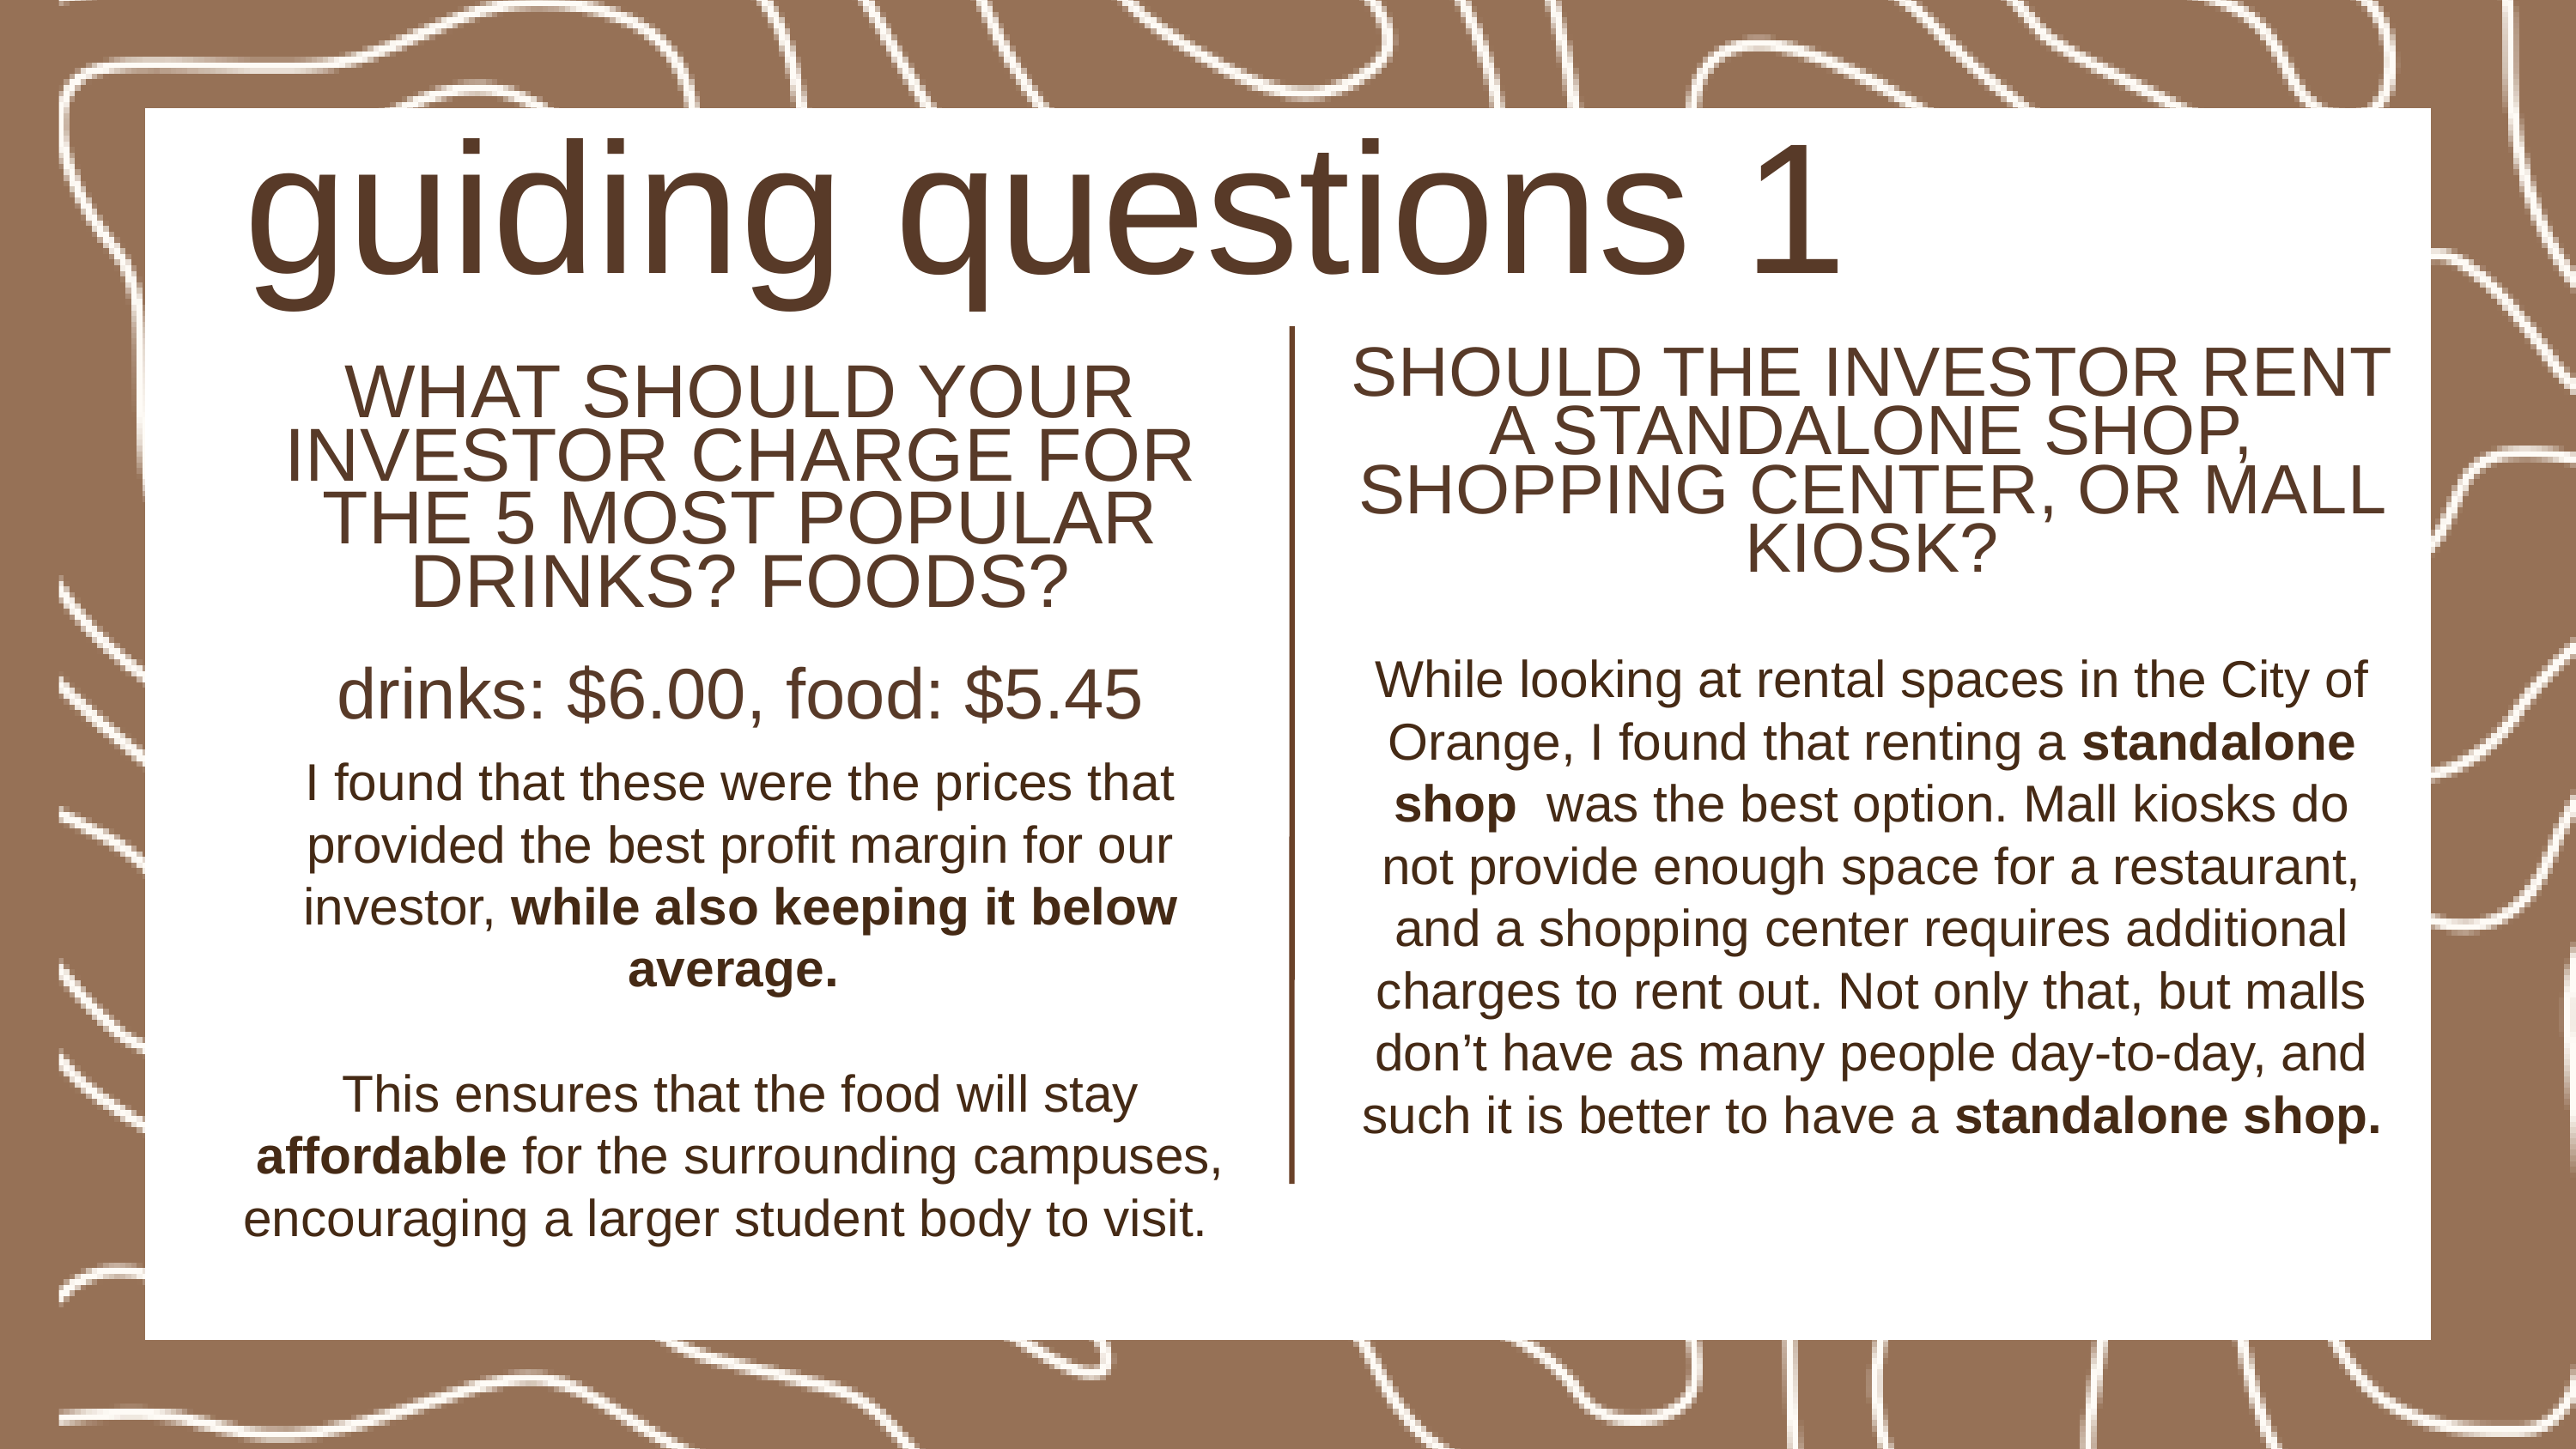

guiding questions 1

SHOULD THE INVESTOR RENT A STANDALONE SHOP, SHOPPING CENTER, OR MALL KIOSK?
WHAT SHOULD YOUR INVESTOR CHARGE FOR THE 5 MOST POPULAR DRINKS? FOODS?
drinks: $6.00, food: $5.45
While looking at rental spaces in the City of Orange, I found that renting a standalone shop  was the best option. Mall kiosks do not provide enough space for a restaurant, and a shopping center requires additional charges to rent out. Not only that, but malls don’t have as many people day-to-day, and such it is better to have a standalone shop.
I found that these were the prices that provided the best profit margin for our investor, while also keeping it below average.

This ensures that the food will stay affordable for the surrounding campuses, encouraging a larger student body to visit.